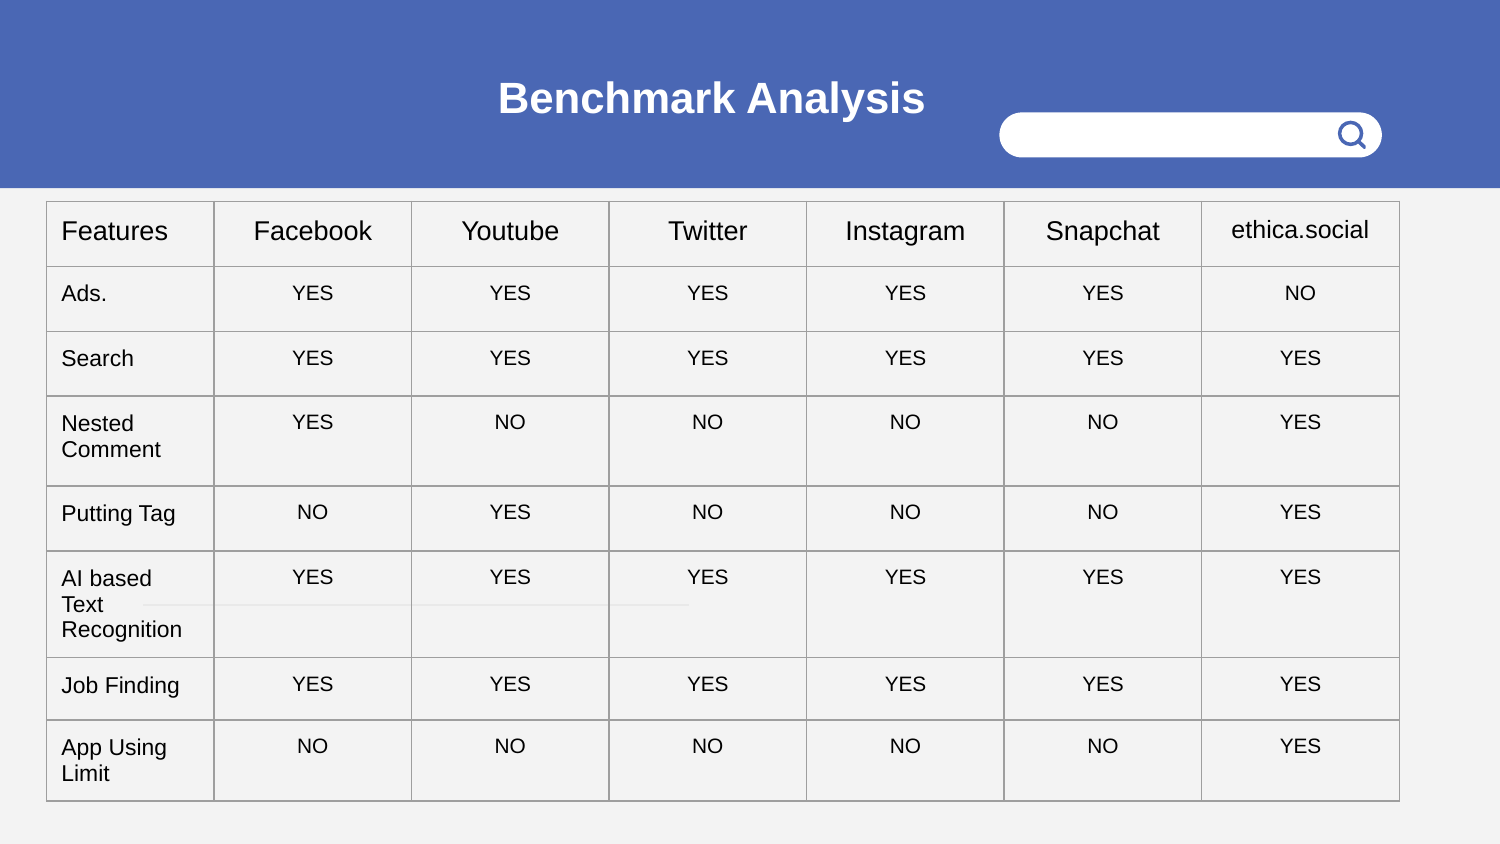

Benchmark Analysis
| Features | Facebook | Youtube | Twitter | Instagram | Snapchat | ethica.social |
| --- | --- | --- | --- | --- | --- | --- |
| Ads. | YES | YES | YES | YES | YES | NO |
| Search | YES | YES | YES | YES | YES | YES |
| Nested Comment | YES | NO | NO | NO | NO | YES |
| Putting Tag | NO | YES | NO | NO | NO | YES |
| AI based Text Recognition | YES | YES | YES | YES | YES | YES |
| Job Finding | YES | YES | YES | YES | YES | YES |
| App Using Limit | NO | NO | NO | NO | NO | YES |